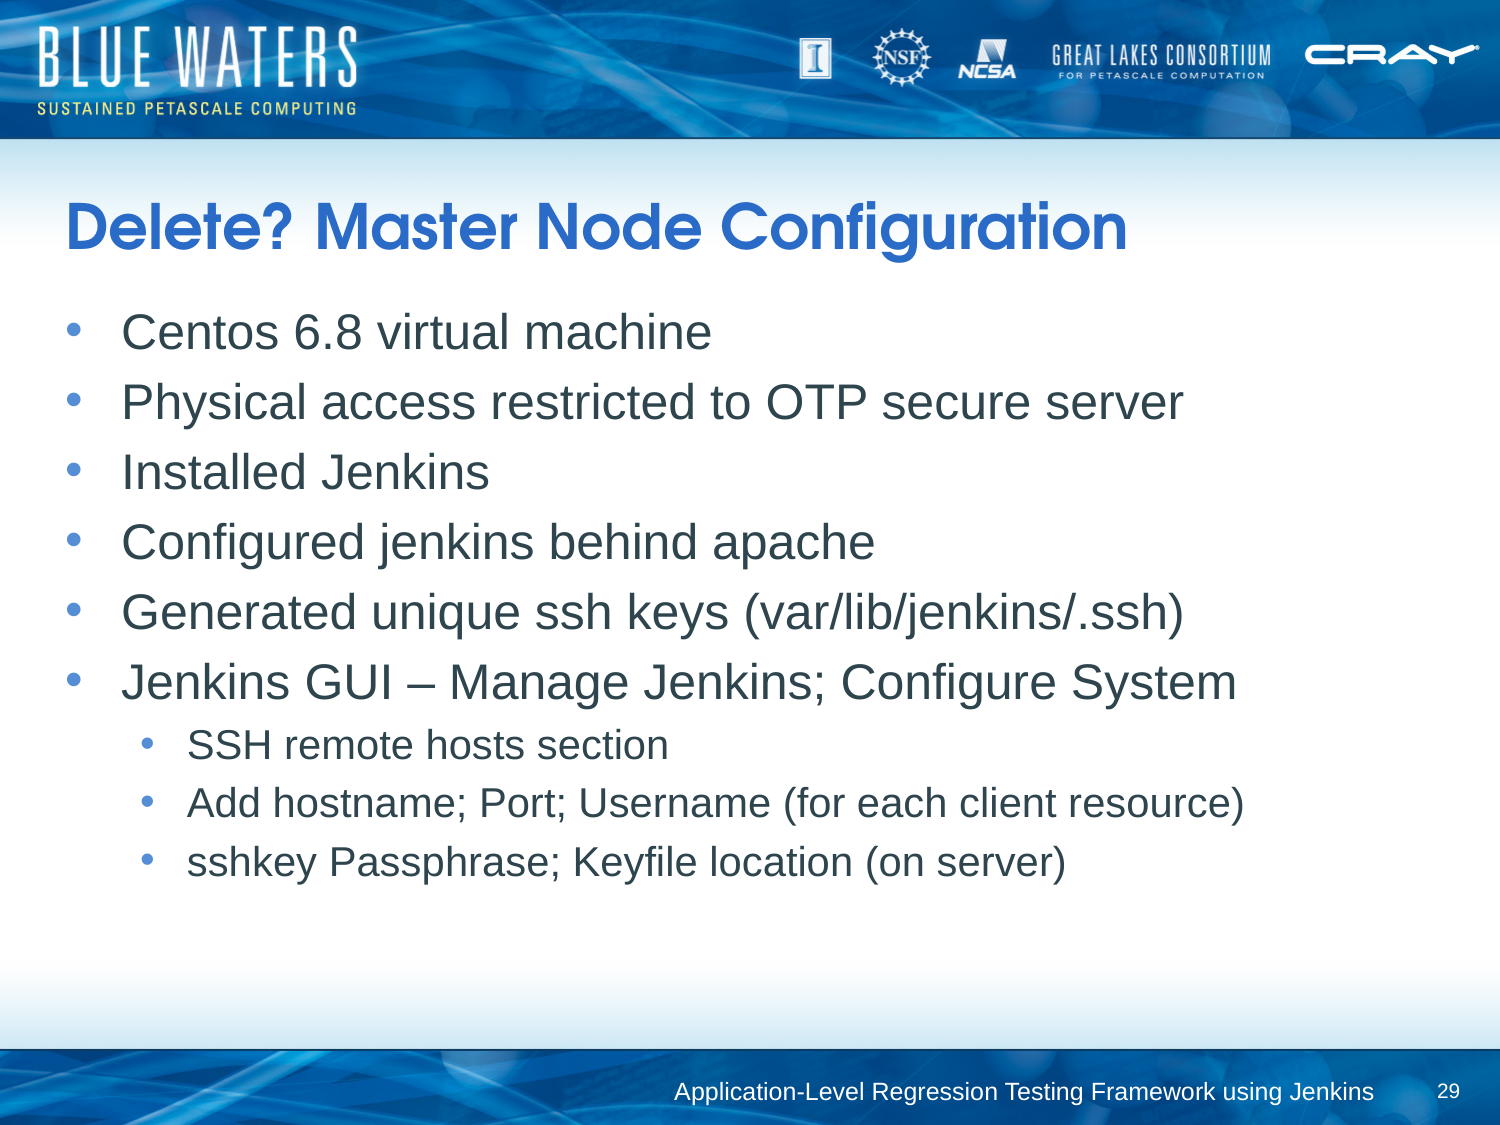

# Delete? Master Node Configuration
Centos 6.8 virtual machine
Physical access restricted to OTP secure server
Installed Jenkins
Configured jenkins behind apache
Generated unique ssh keys (var/lib/jenkins/.ssh)
Jenkins GUI – Manage Jenkins; Configure System
SSH remote hosts section
Add hostname; Port; Username (for each client resource)
sshkey Passphrase; Keyfile location (on server)

Application-Level Regression Testing Framework using Jenkins
29